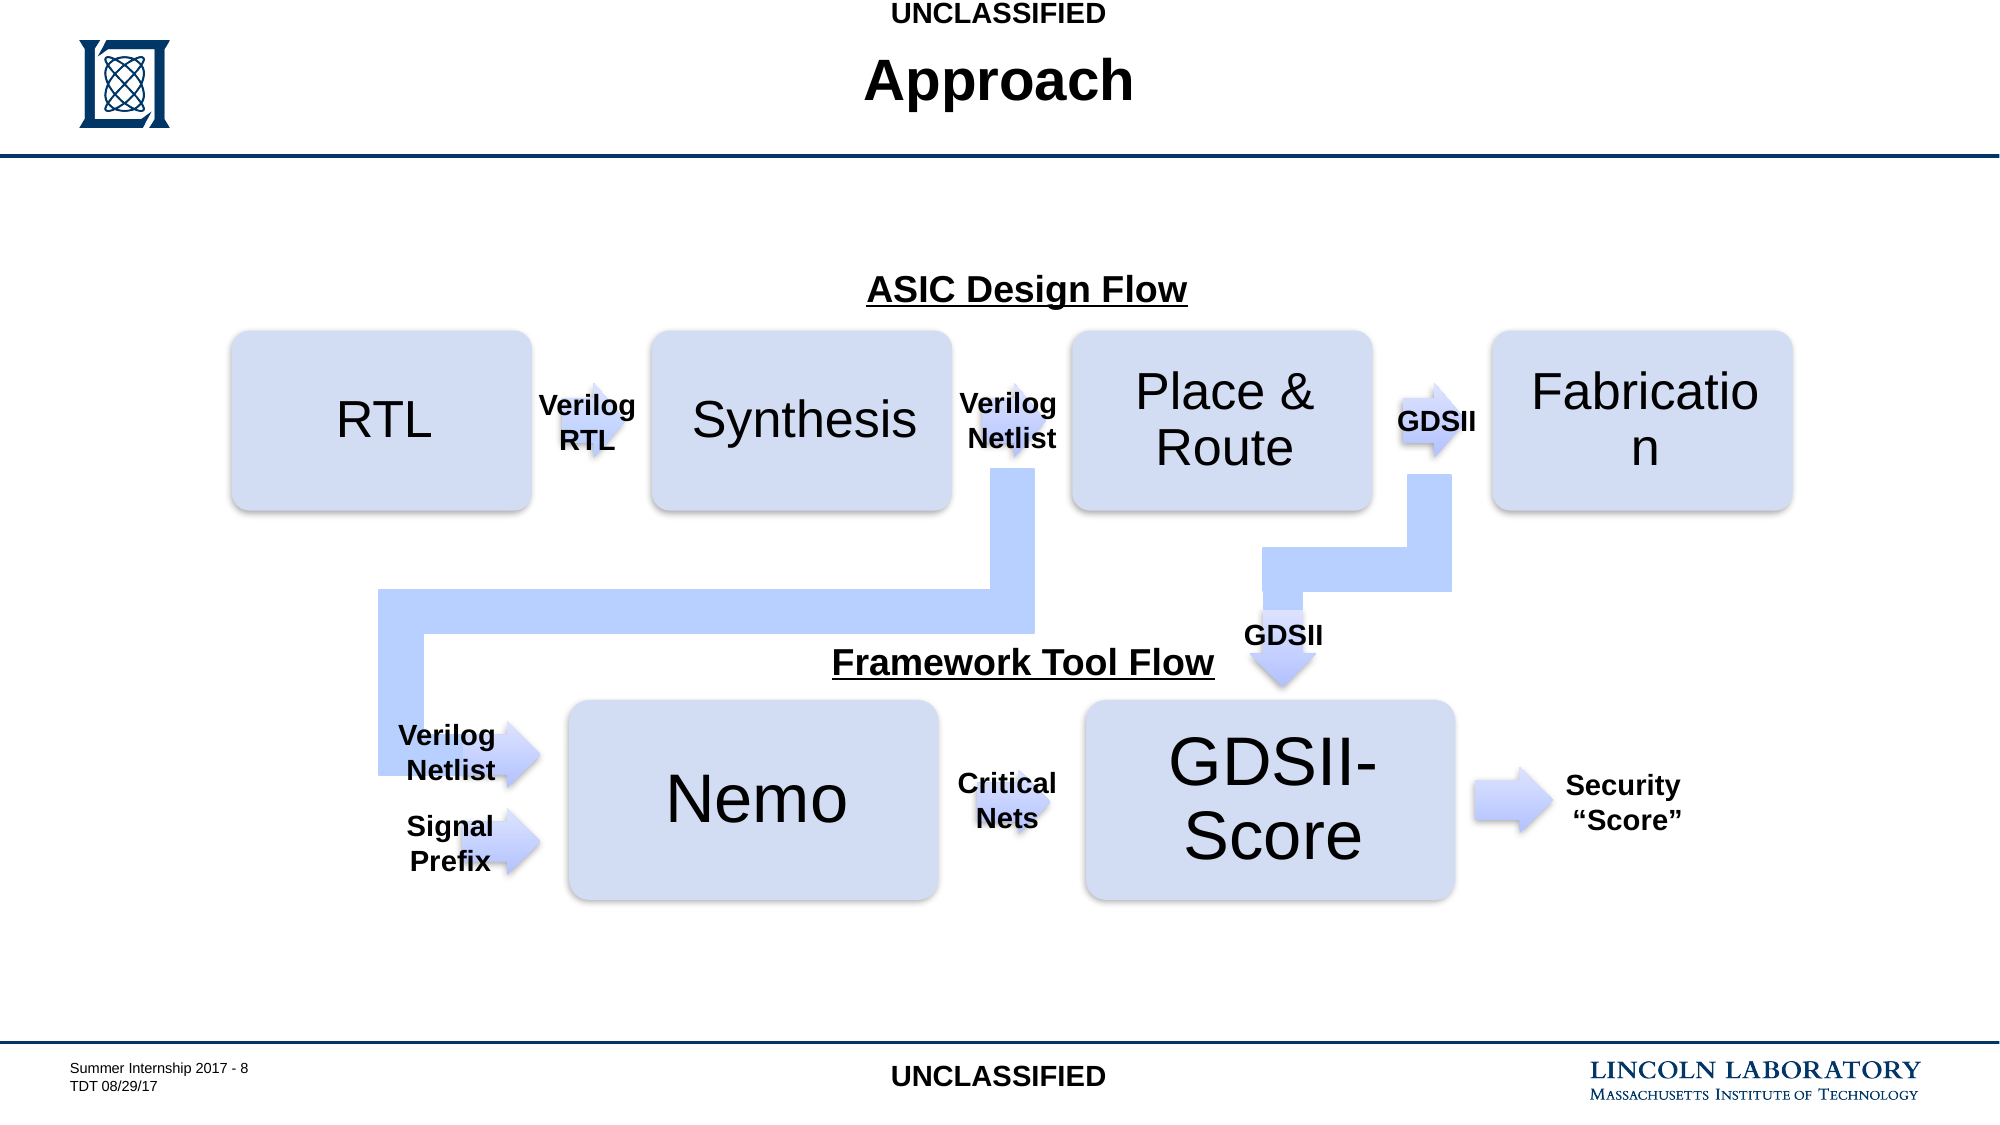

# Approach
ASIC Design Flow

RTL

Synthesis

Place & Route

Fabrication
Verilog
Netlist
Verilog
RTL
GDSII

GDSII

Framework Tool Flow
Nemo

GDSII-Score
Verilog
Netlist

Critical
Nets
Security
“Score”

Signal
Prefix